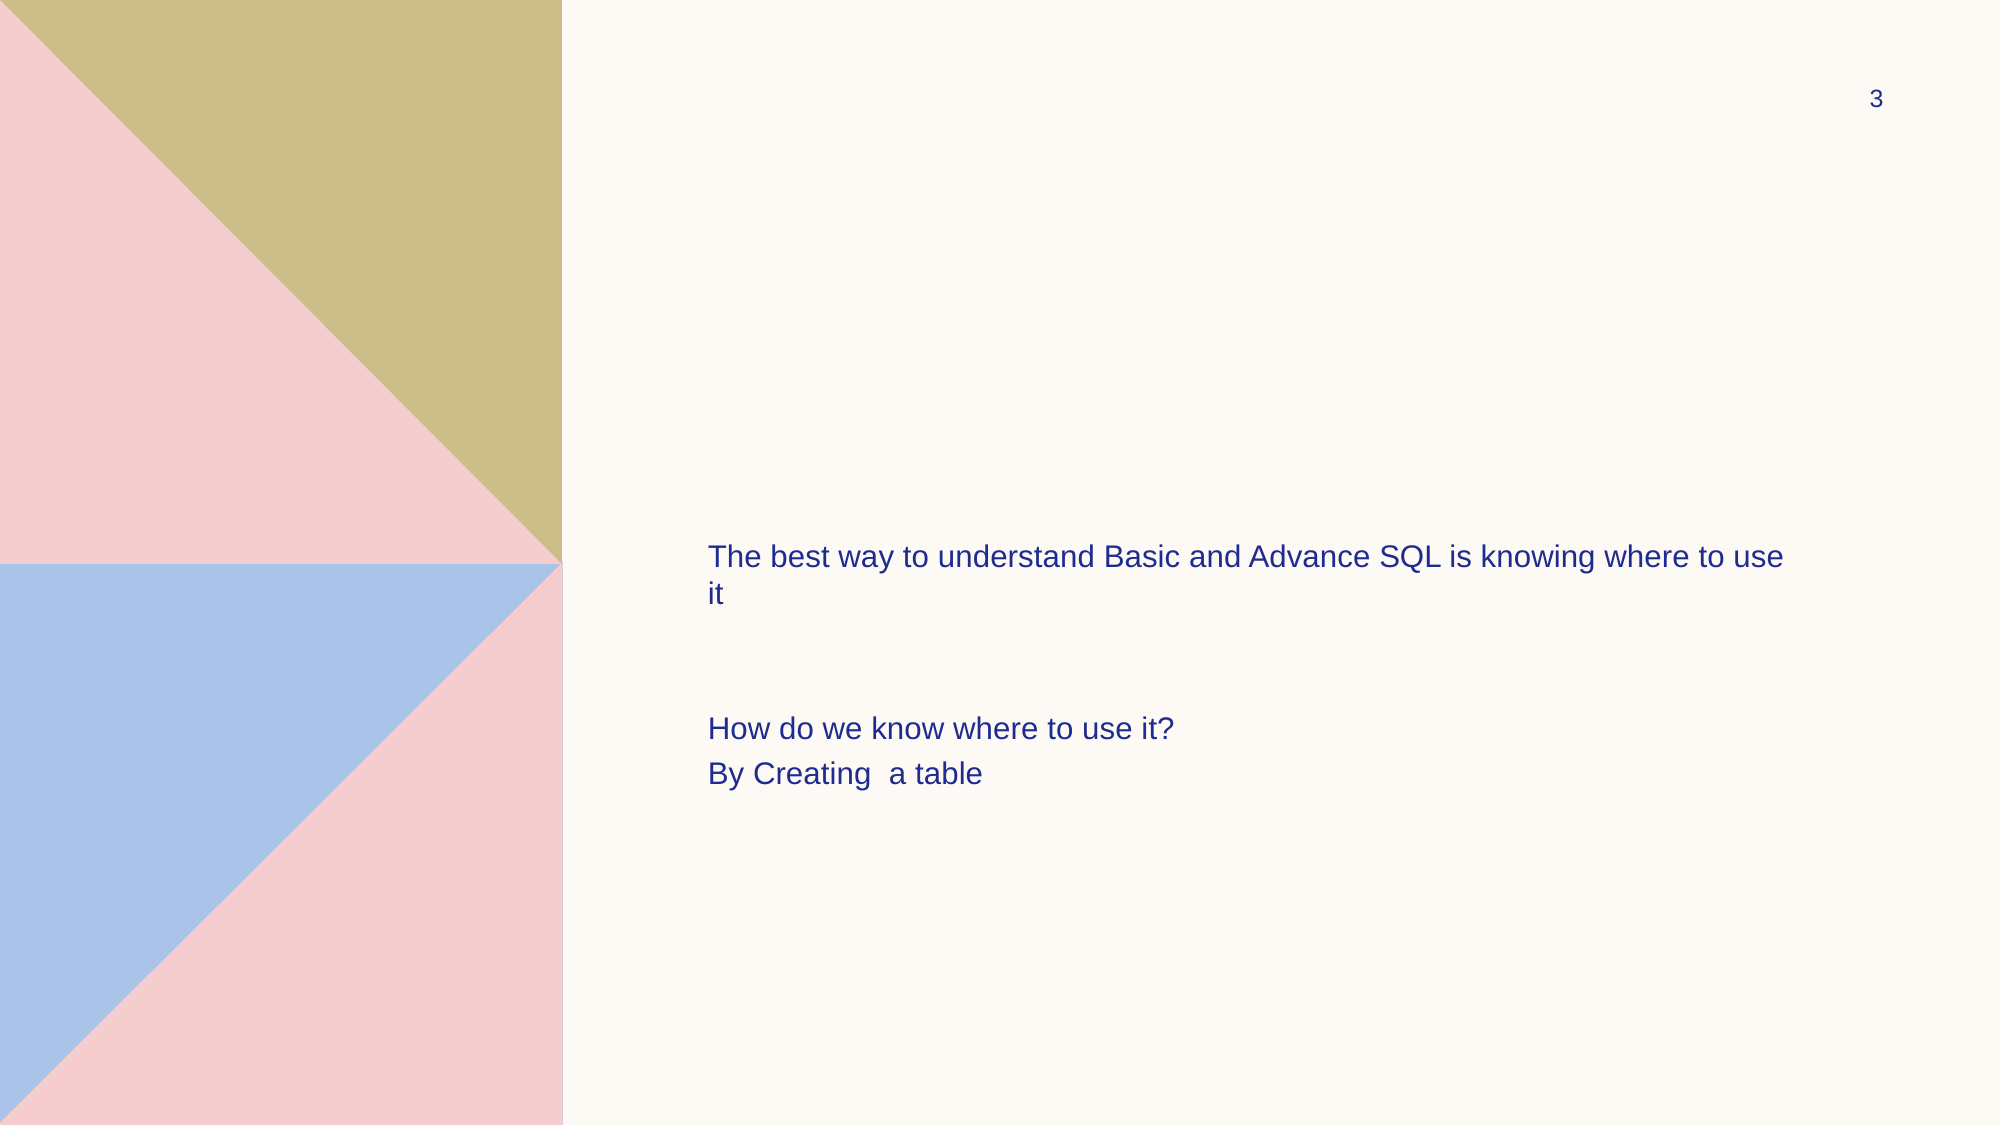

3
#
The best way to understand Basic and Advance SQL is knowing where to use it

How do we know where to use it?
By Creating  a table